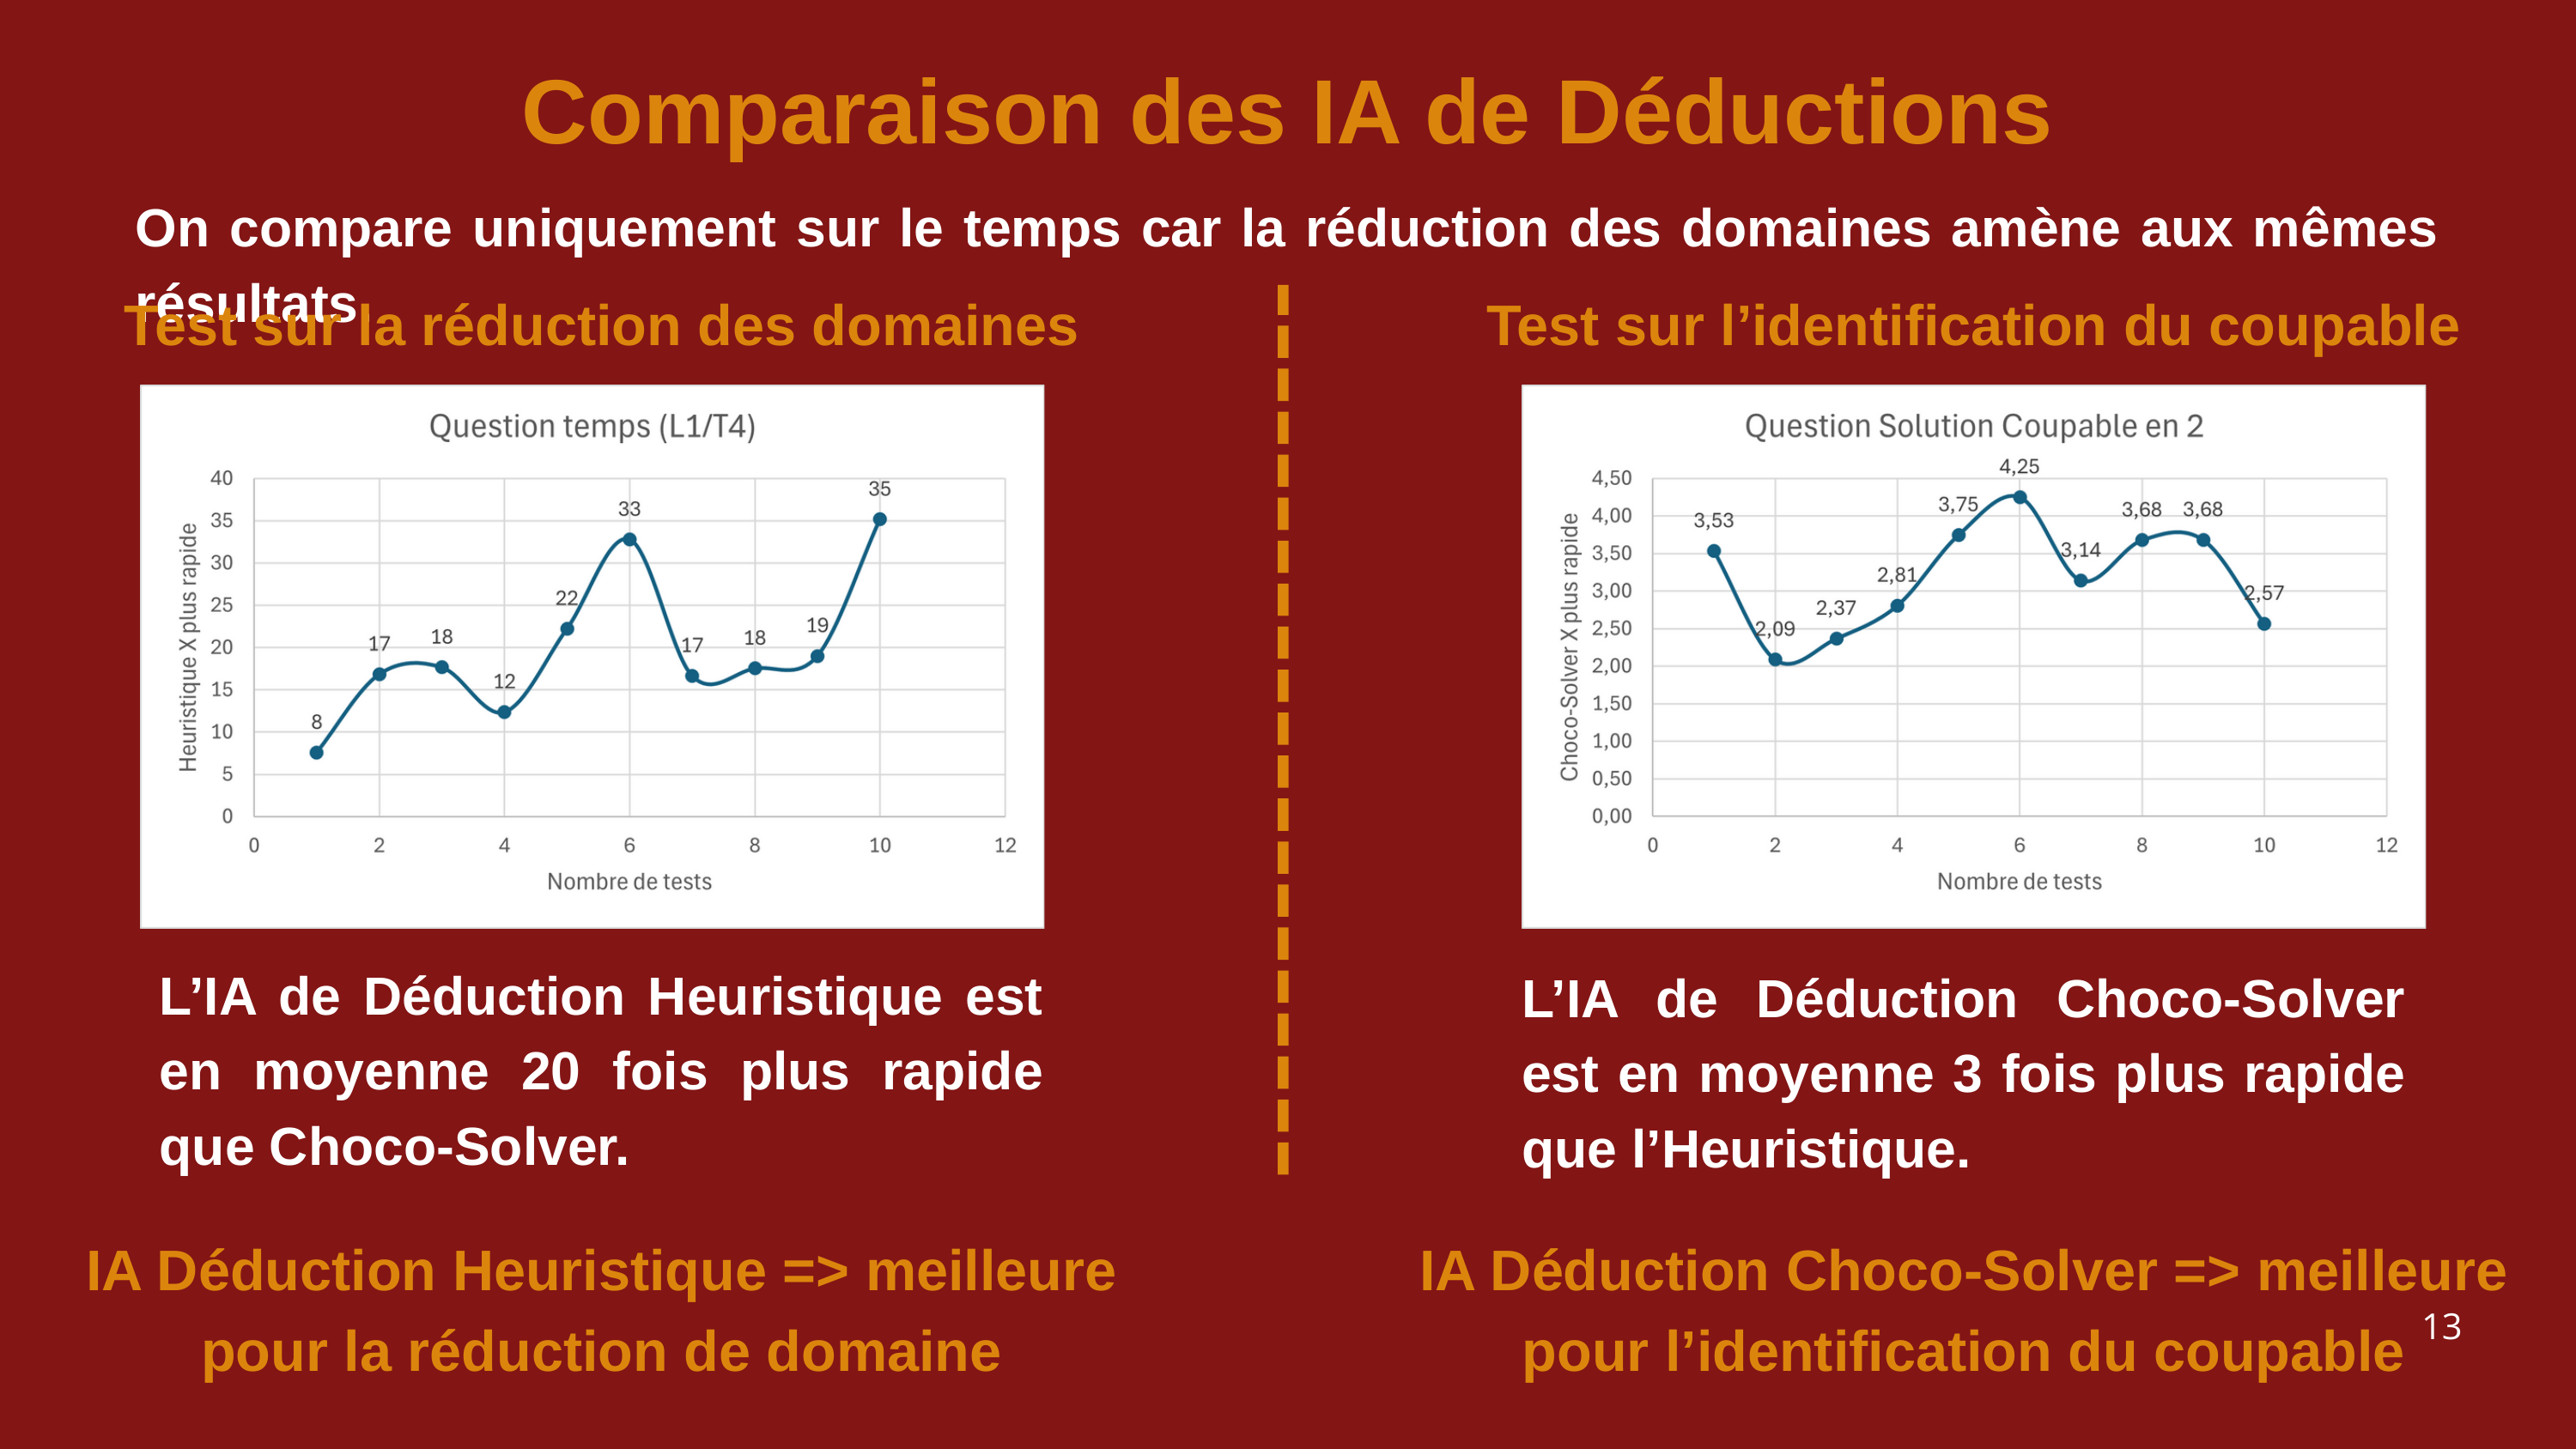

Comparaison des IA de Déductions
On compare uniquement sur le temps car la réduction des domaines amène aux mêmes résultats.
Test sur la réduction des domaines

Test sur l’identification du coupable

L’IA de Déduction Heuristique est en moyenne 20 fois plus rapide que Choco-Solver.
L’IA de Déduction Choco-Solver est en moyenne 3 fois plus rapide que l’Heuristique.
IA Déduction Heuristique => meilleure pour la réduction de domaine
IA Déduction Choco-Solver => meilleure pour l’identification du coupable
13